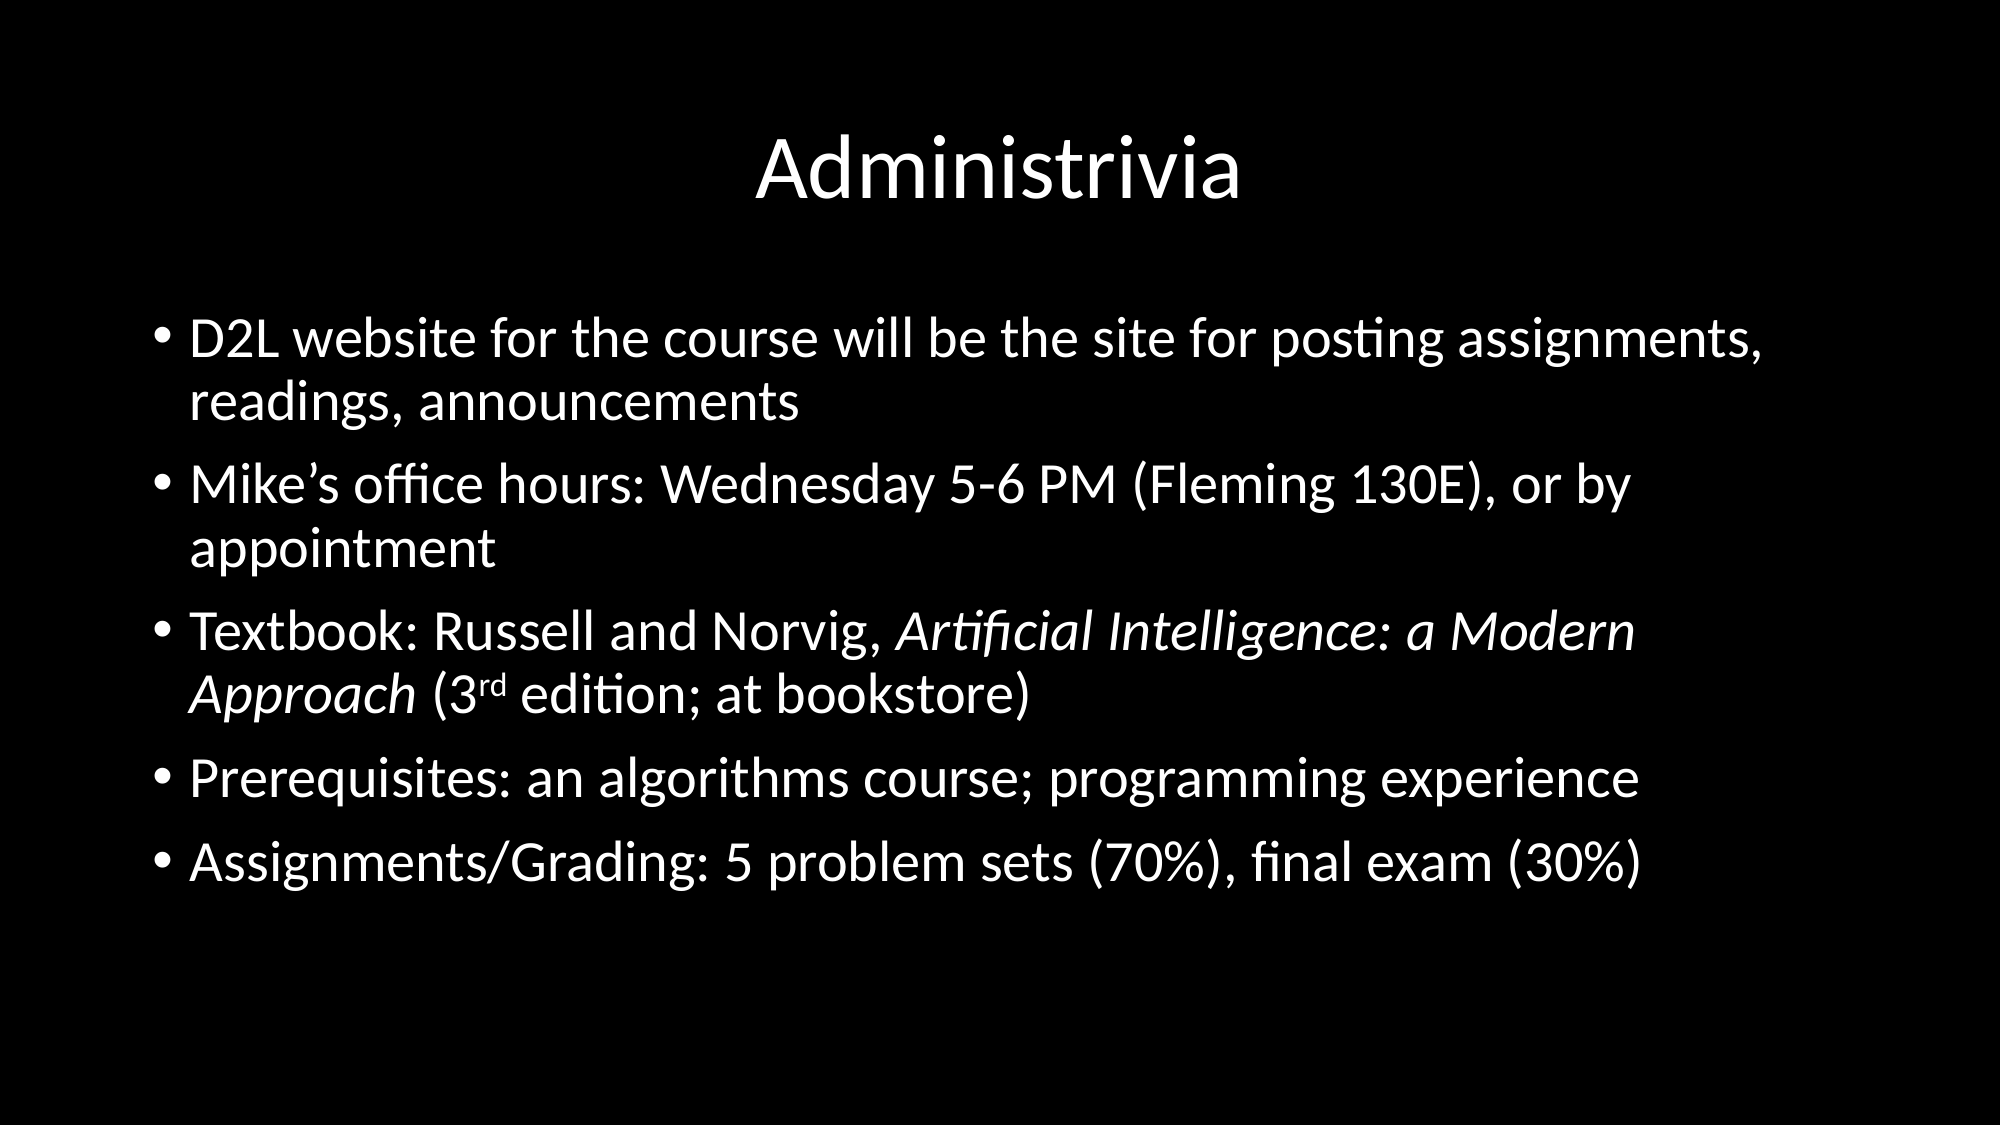

# Administrivia
D2L website for the course will be the site for posting assignments, readings, announcements
Mike’s office hours: Wednesday 5-6 PM (Fleming 130E), or by appointment
Textbook: Russell and Norvig, Artificial Intelligence: a Modern Approach (3rd edition; at bookstore)
Prerequisites: an algorithms course; programming experience
Assignments/Grading: 5 problem sets (70%), final exam (30%)